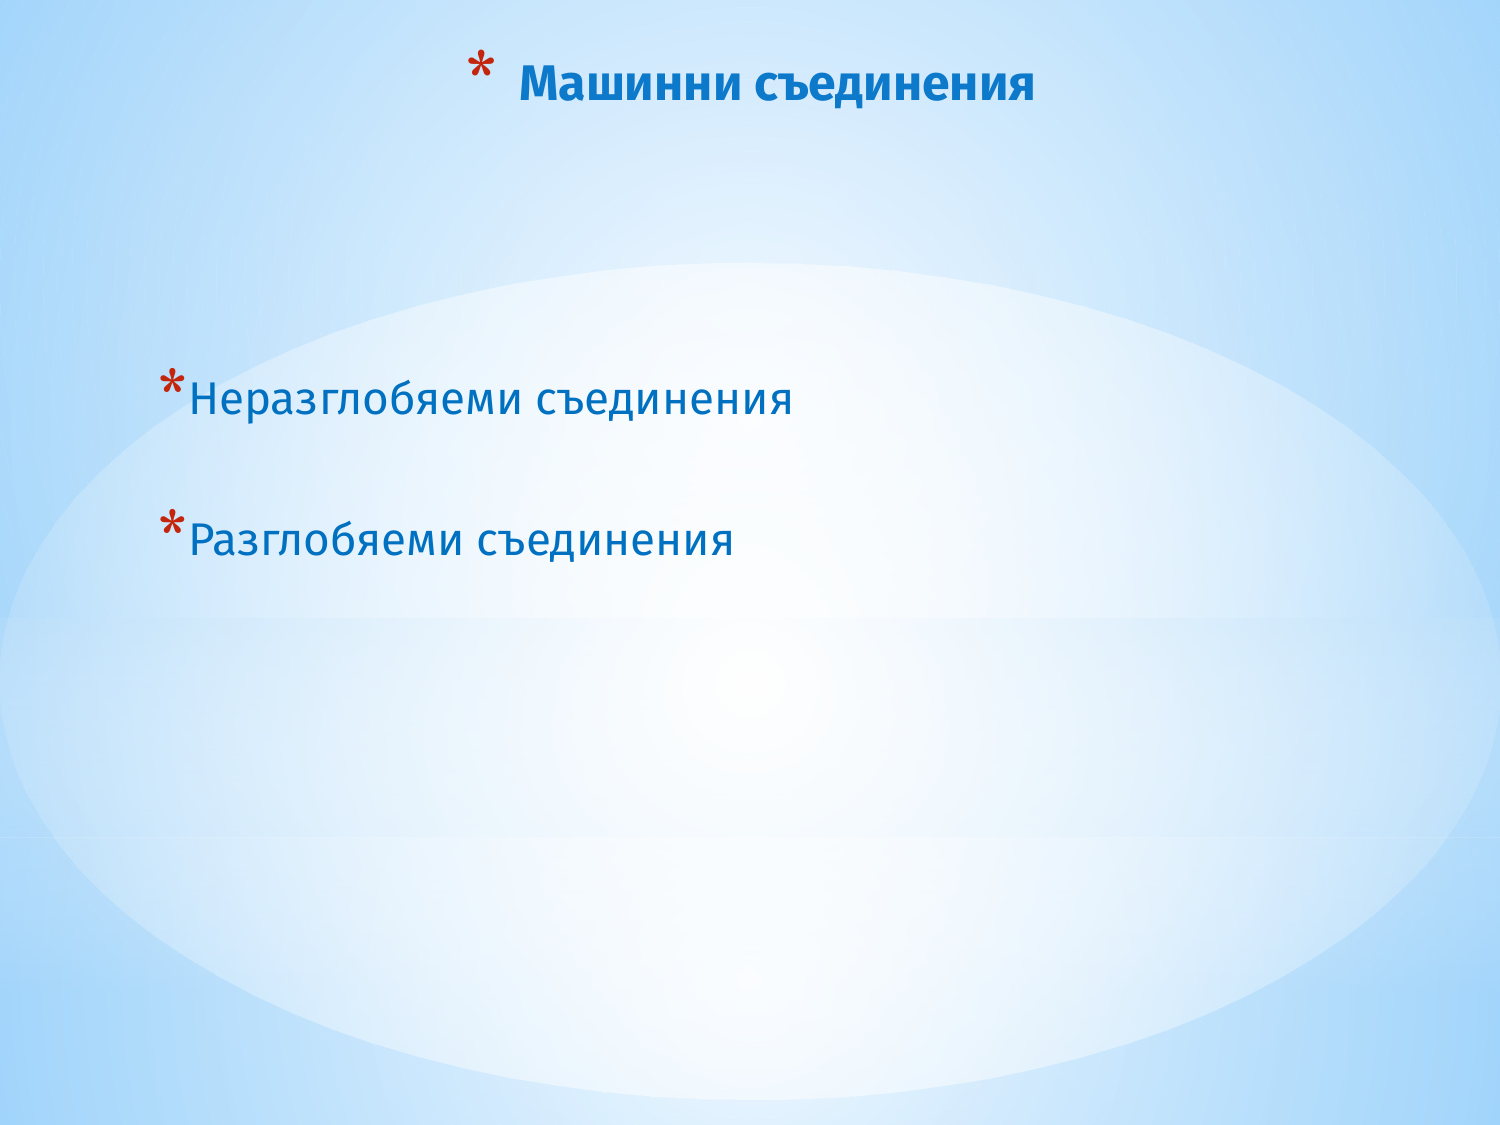

# Машинни съединения
Неразглобяеми съединения

Разглобяеми съединения